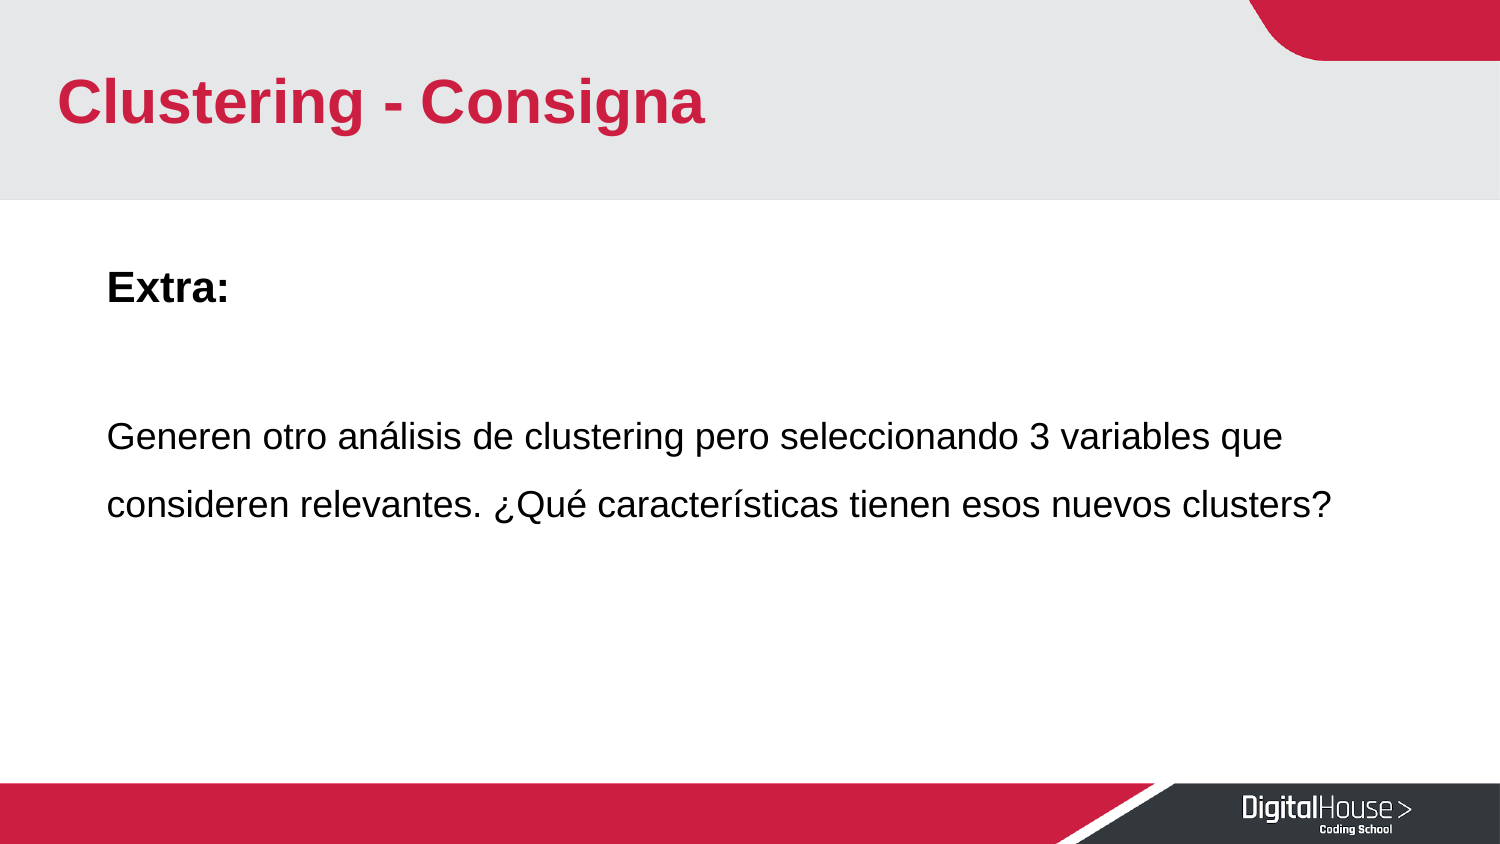

# Clustering - Consigna

Extra:

Generen otro análisis de clustering pero seleccionando 3 variables que consideren relevantes. ¿Qué características tienen esos nuevos clusters?